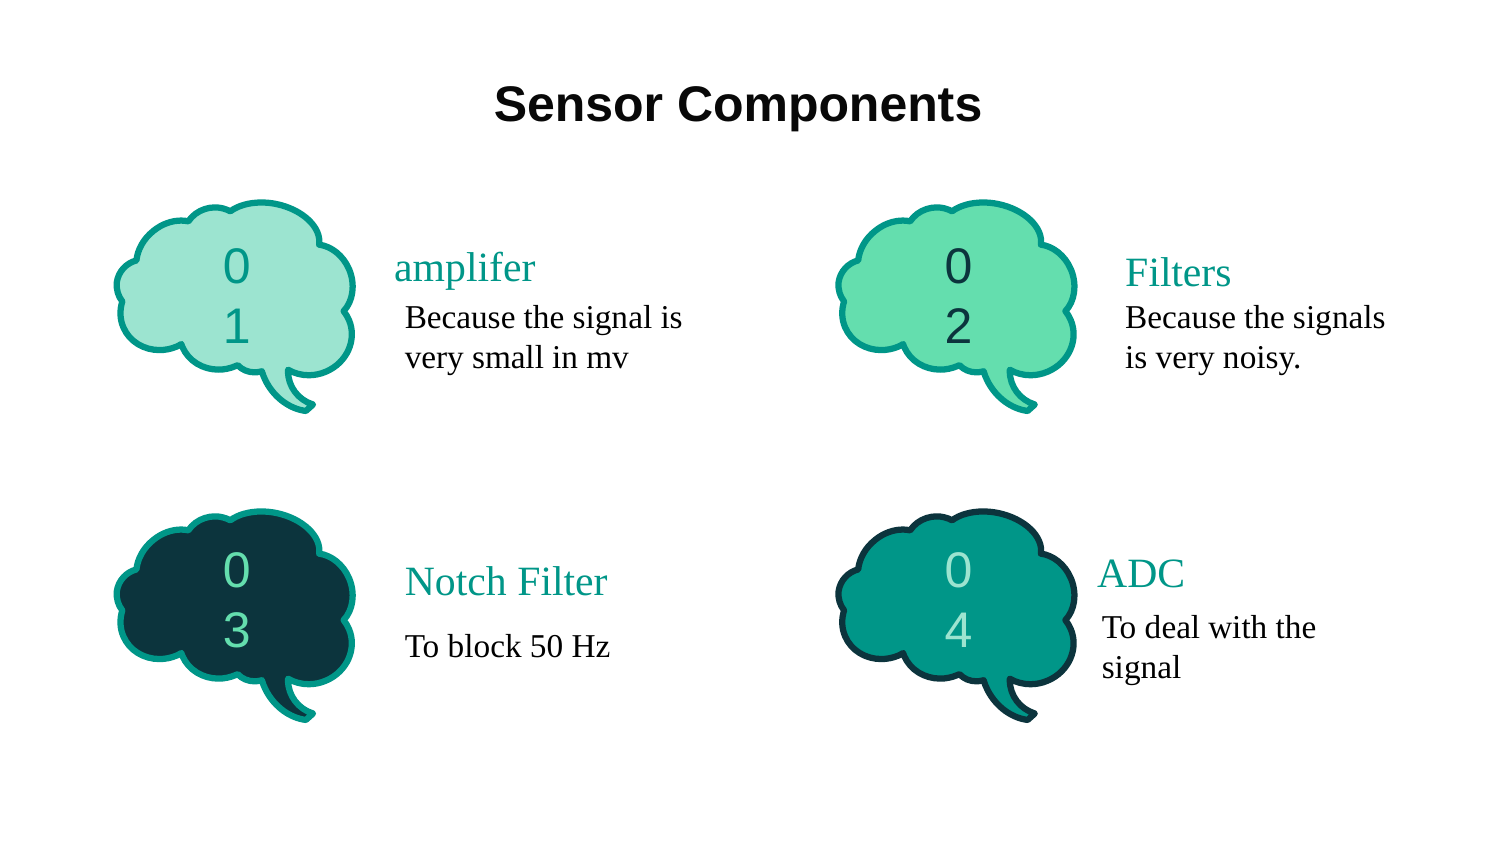

# Sensor Components

amplifer
Filters
01
02
Because the signals is very noisy.
Because the signal is very small in mv

ADC
Notch Filter
03
04
To deal with the signal
To block 50 Hz